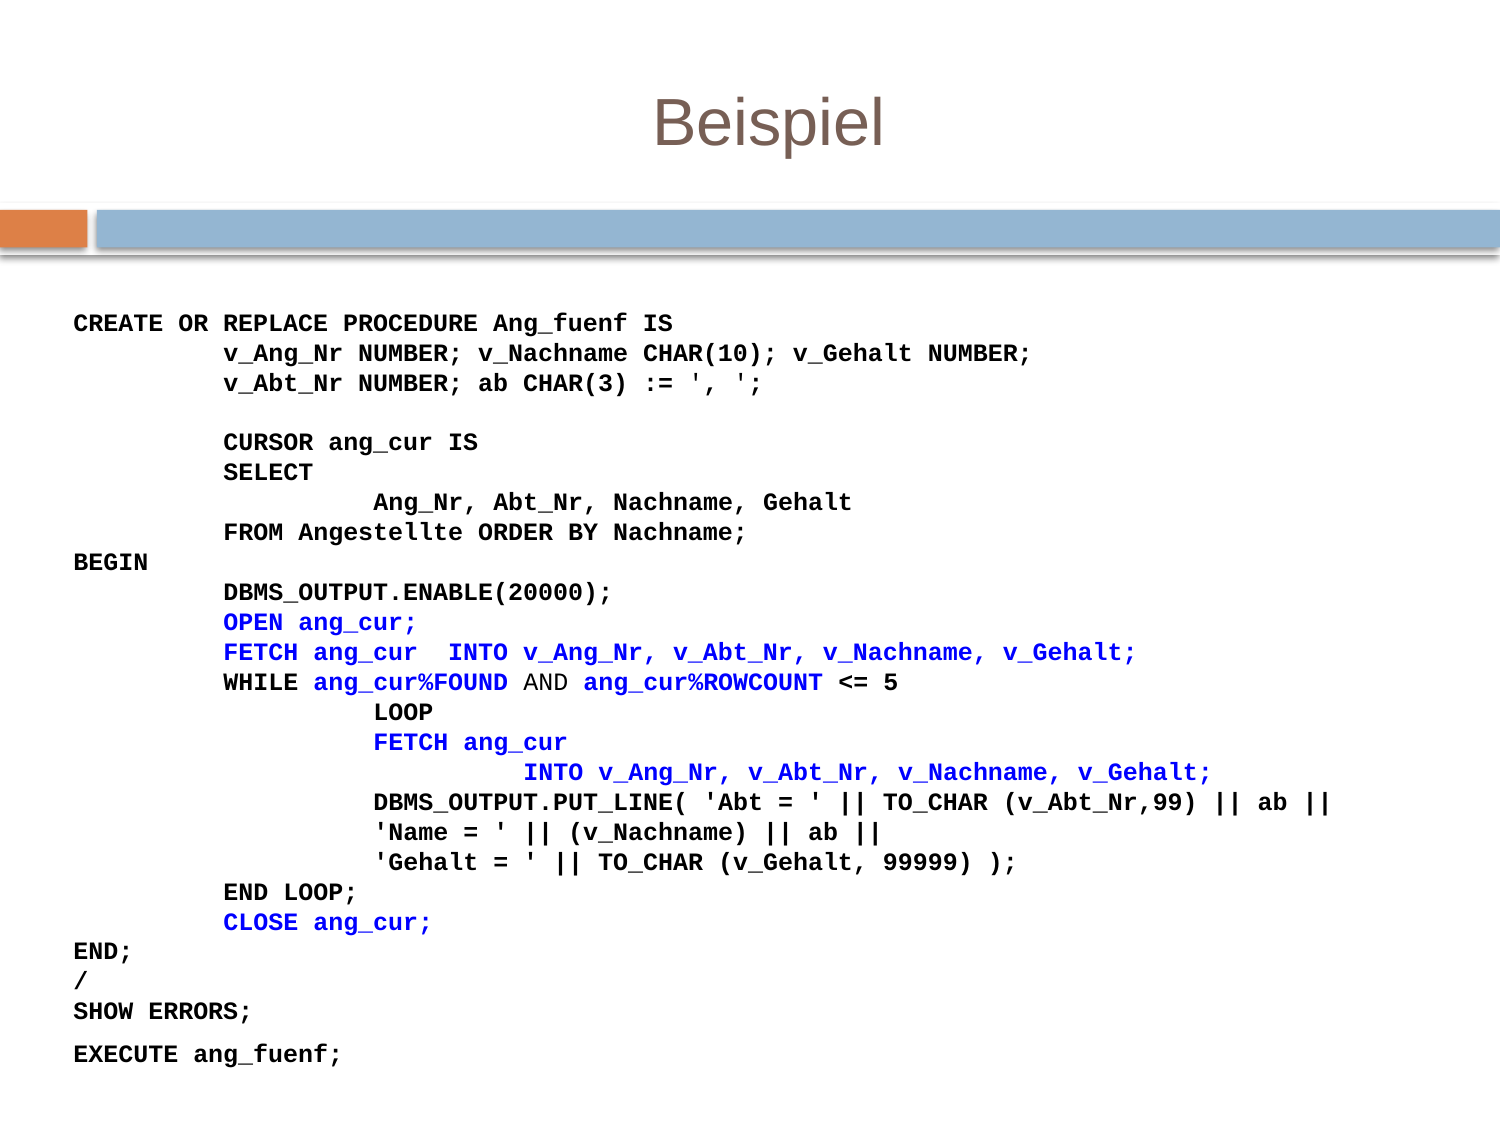

# Beispiel
CREATE OR REPLACE PROCEDURE Ang_fuenf IS
	v_Ang_Nr NUMBER; v_Nachname CHAR(10); v_Gehalt NUMBER;
	v_Abt_Nr NUMBER; ab CHAR(3) := ', ';

	CURSOR ang_cur IS
	SELECT
		Ang_Nr, Abt_Nr, Nachname, Gehalt
	FROM Angestellte ORDER BY Nachname;
BEGIN
	DBMS_OUTPUT.ENABLE(20000);
	OPEN ang_cur;
	FETCH ang_cur  INTO v_Ang_Nr, v_Abt_Nr, v_Nachname, v_Gehalt;
	WHILE ang_cur%FOUND AND ang_cur%ROWCOUNT <= 5
              	LOOP
		FETCH ang_cur
			INTO v_Ang_Nr, v_Abt_Nr, v_Nachname, v_Gehalt;
		DBMS_OUTPUT.PUT_LINE( 'Abt = ' || TO_CHAR (v_Abt_Nr,99) || ab ||
		'Name = ' || (v_Nachname) || ab ||
		'Gehalt = ' || TO_CHAR (v_Gehalt, 99999) );
	END LOOP;
	CLOSE ang_cur;
END;
/
SHOW ERRORS;
EXECUTE ang_fuenf;